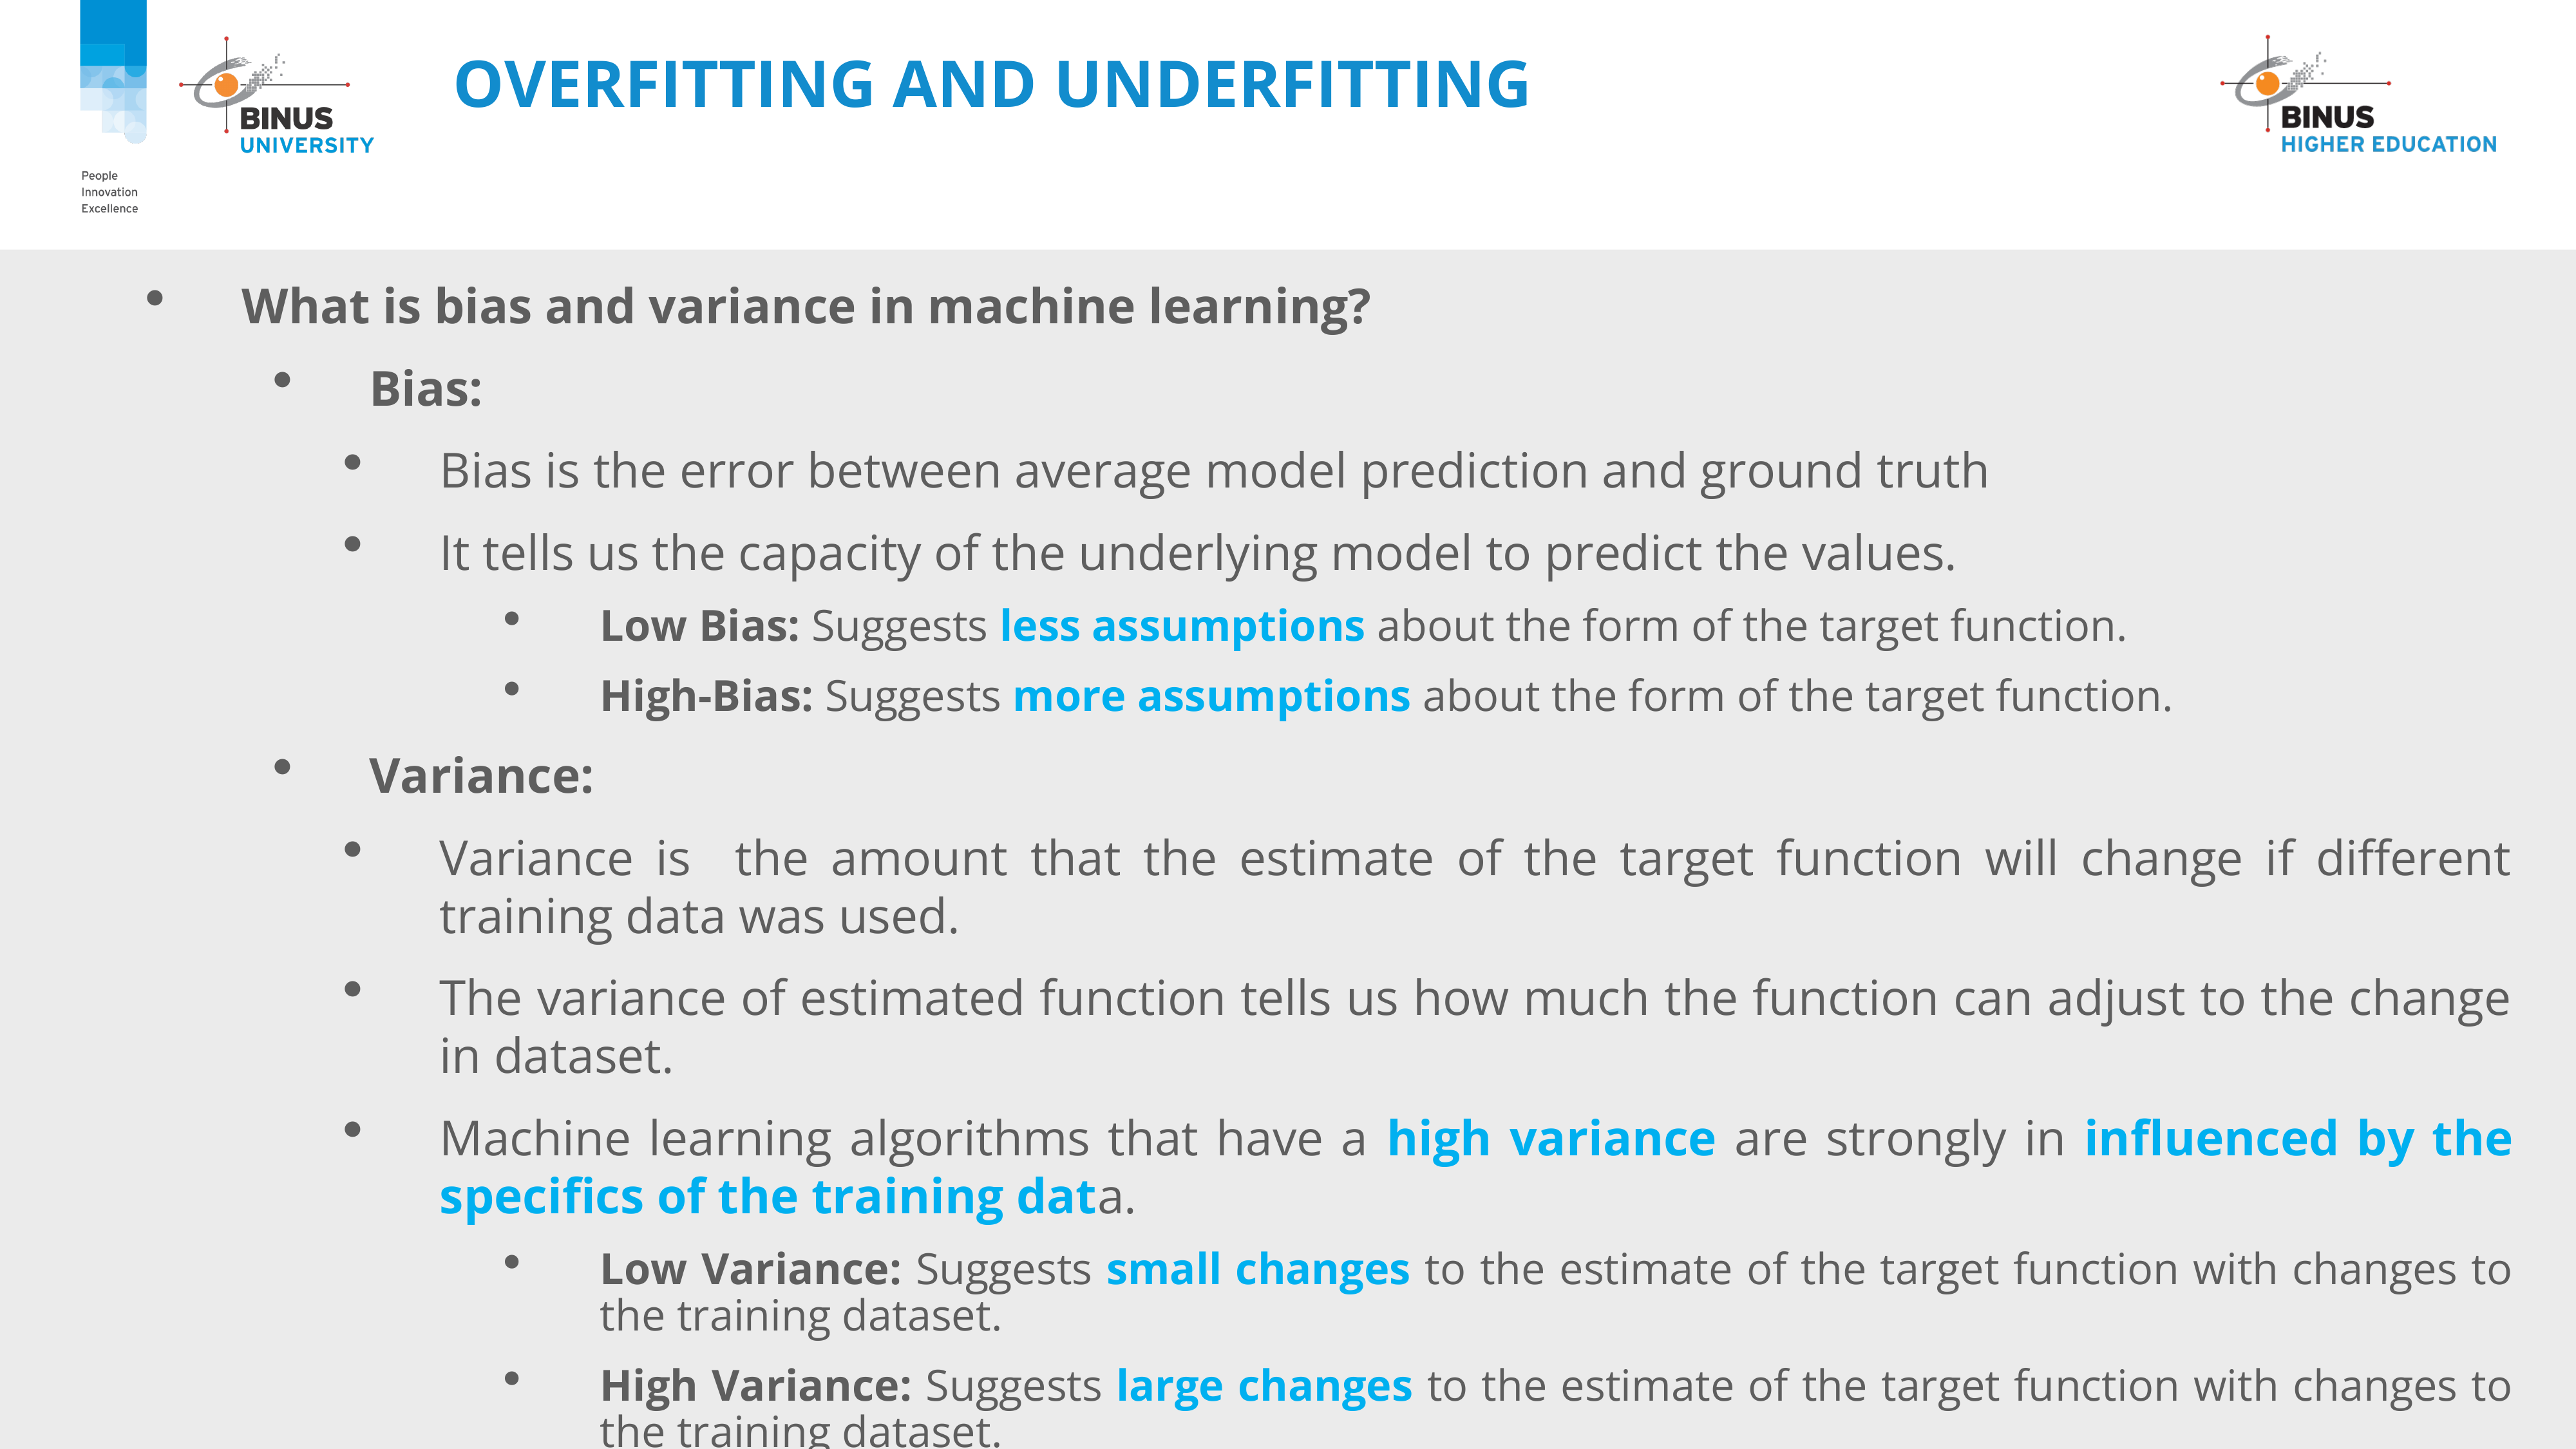

# Overfitting and Underfitting
What is bias and variance in machine learning?
Bias:
Bias is the error between average model prediction and ground truth
It tells us the capacity of the underlying model to predict the values.
Low Bias: Suggests less assumptions about the form of the target function.
High-Bias: Suggests more assumptions about the form of the target function.
Variance:
Variance is  the amount that the estimate of the target function will change if different training data was used.
The variance of estimated function tells us how much the function can adjust to the change in dataset.
Machine learning algorithms that have a high variance are strongly in influenced by the specifics of the training data.
Low Variance: Suggests small changes to the estimate of the target function with changes to the training dataset.
High Variance: Suggests large changes to the estimate of the target function with changes to the training dataset.